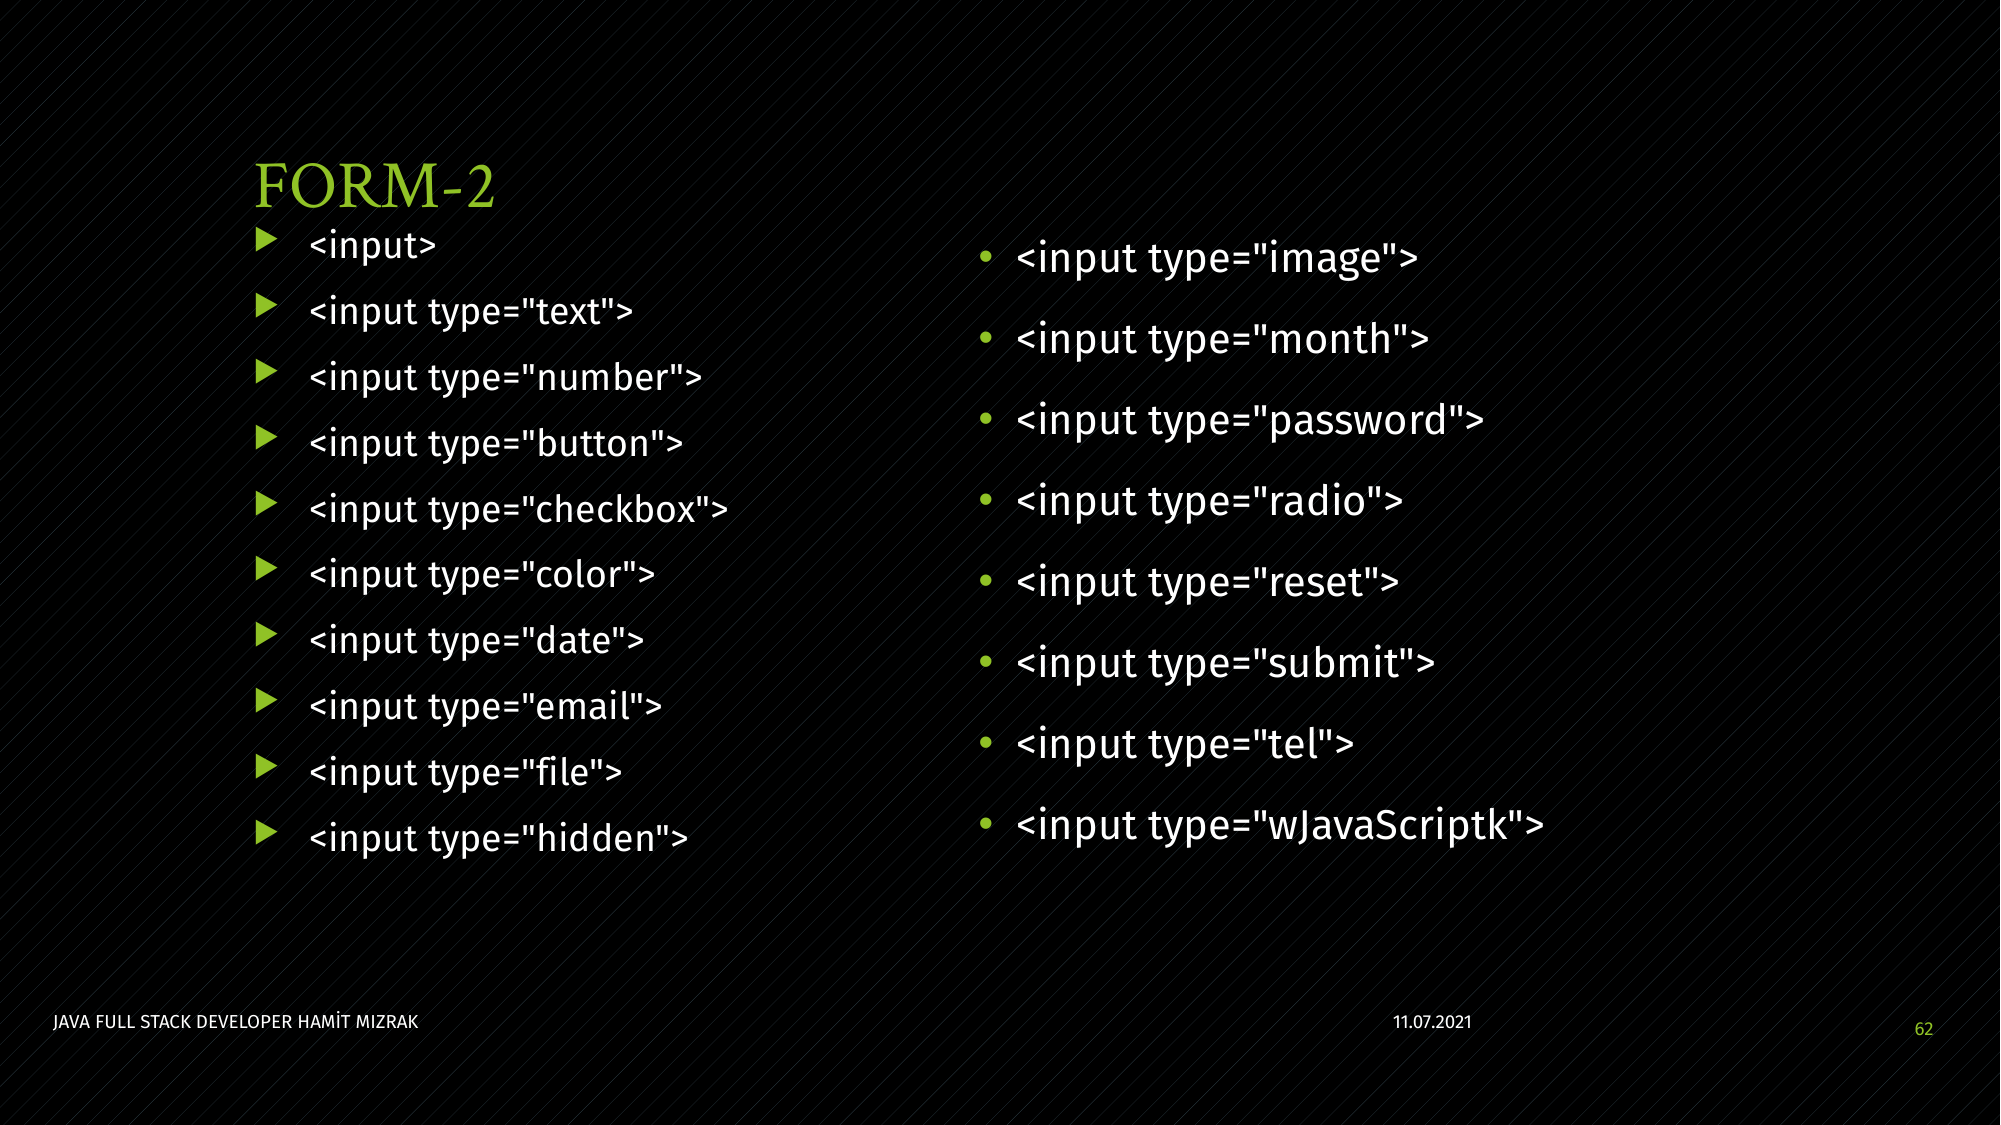

# FORM-2
<input>
<input type="text">
<input type="number">
<input type="button">
<input type="checkbox">
<input type="color">
<input type="date">
<input type="email">
<input type="file">
<input type="hidden">

<input type="image">
<input type="month">
<input type="password">
<input type="radio">
<input type="reset">
<input type="submit">
<input type="tel">
<input type="wJavaScriptk">

JAVA FULL STACK DEVELOPER HAMİT MIZRAK
11.07.2021
62